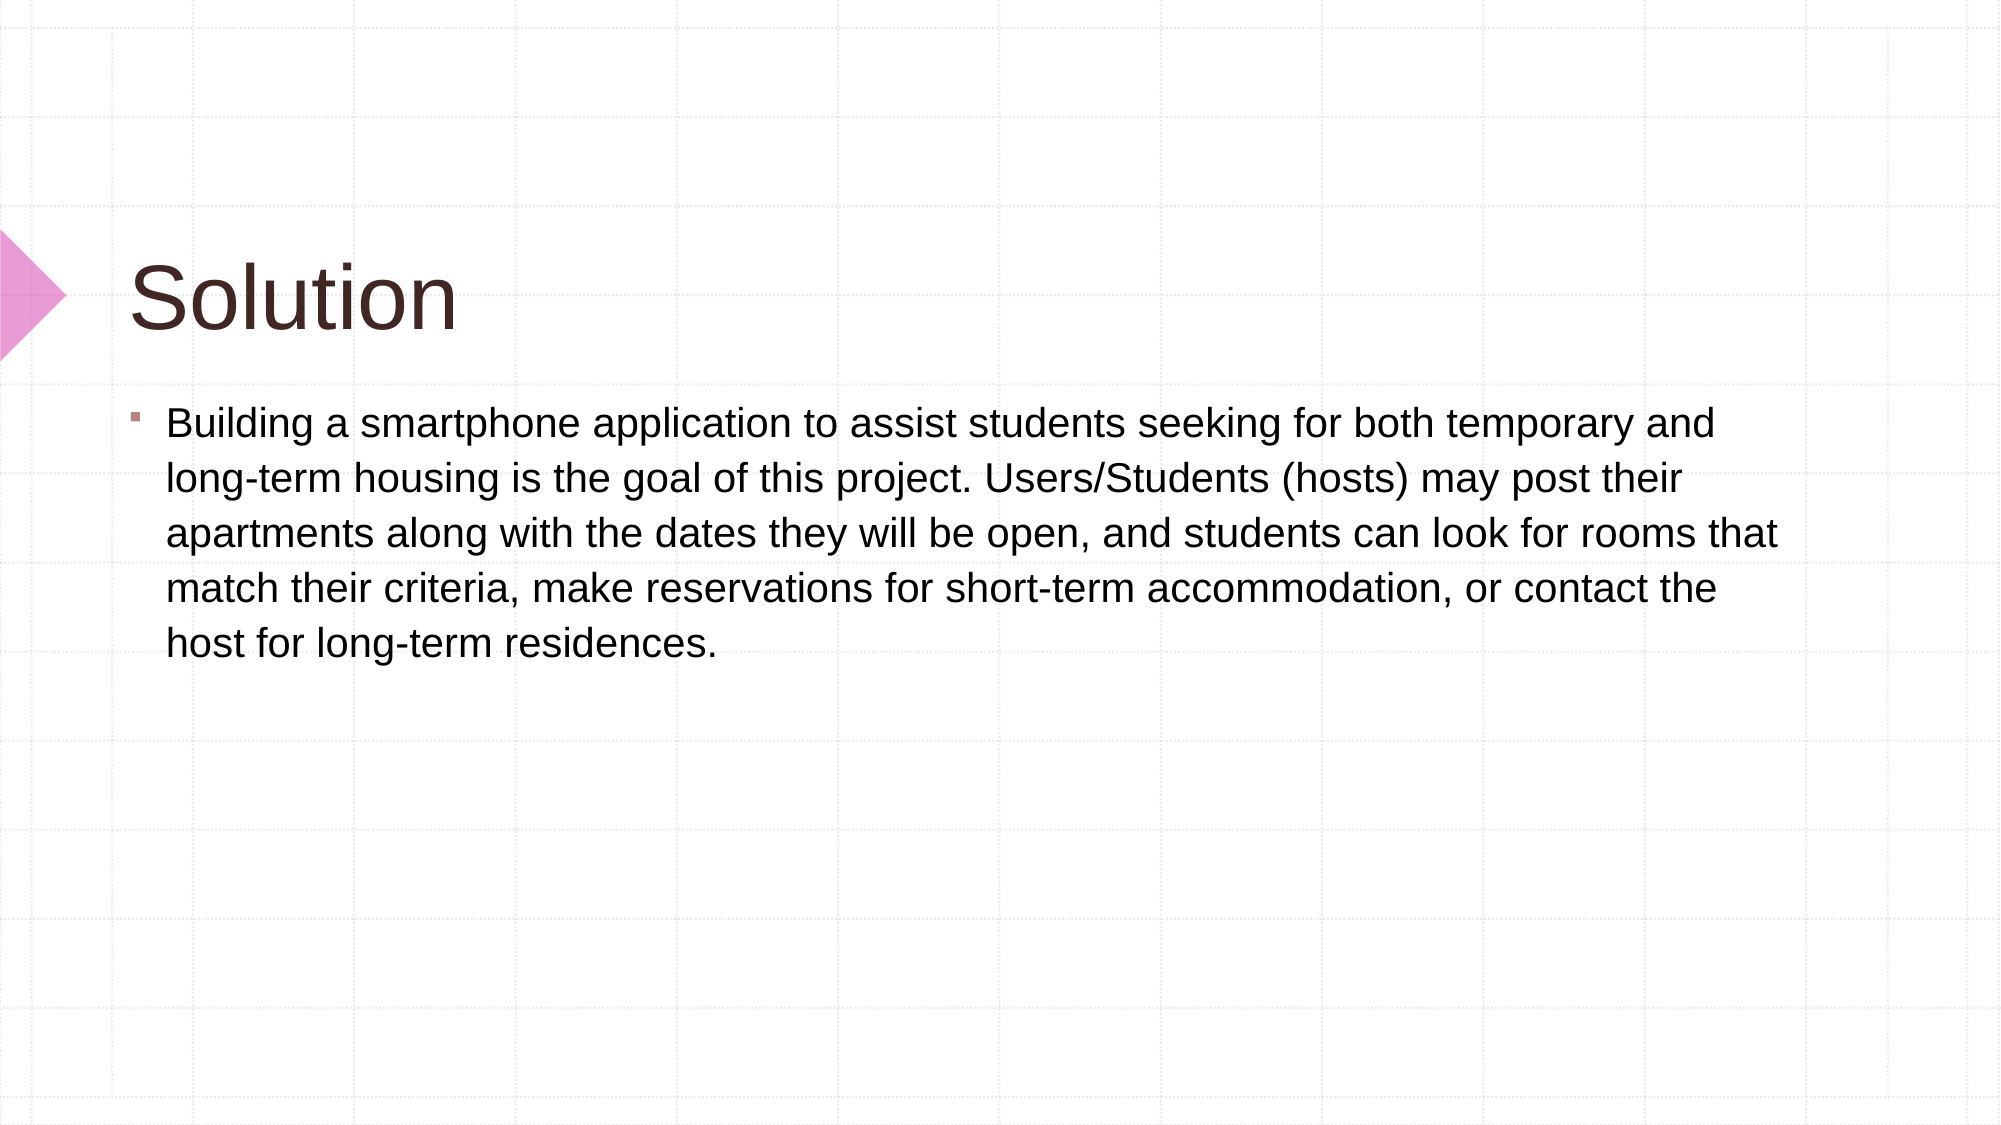

# Solution
Building a smartphone application to assist students seeking for both temporary and long-term housing is the goal of this project. Users/Students (hosts) may post their apartments along with the dates they will be open, and students can look for rooms that match their criteria, make reservations for short-term accommodation, or contact the host for long-term residences.